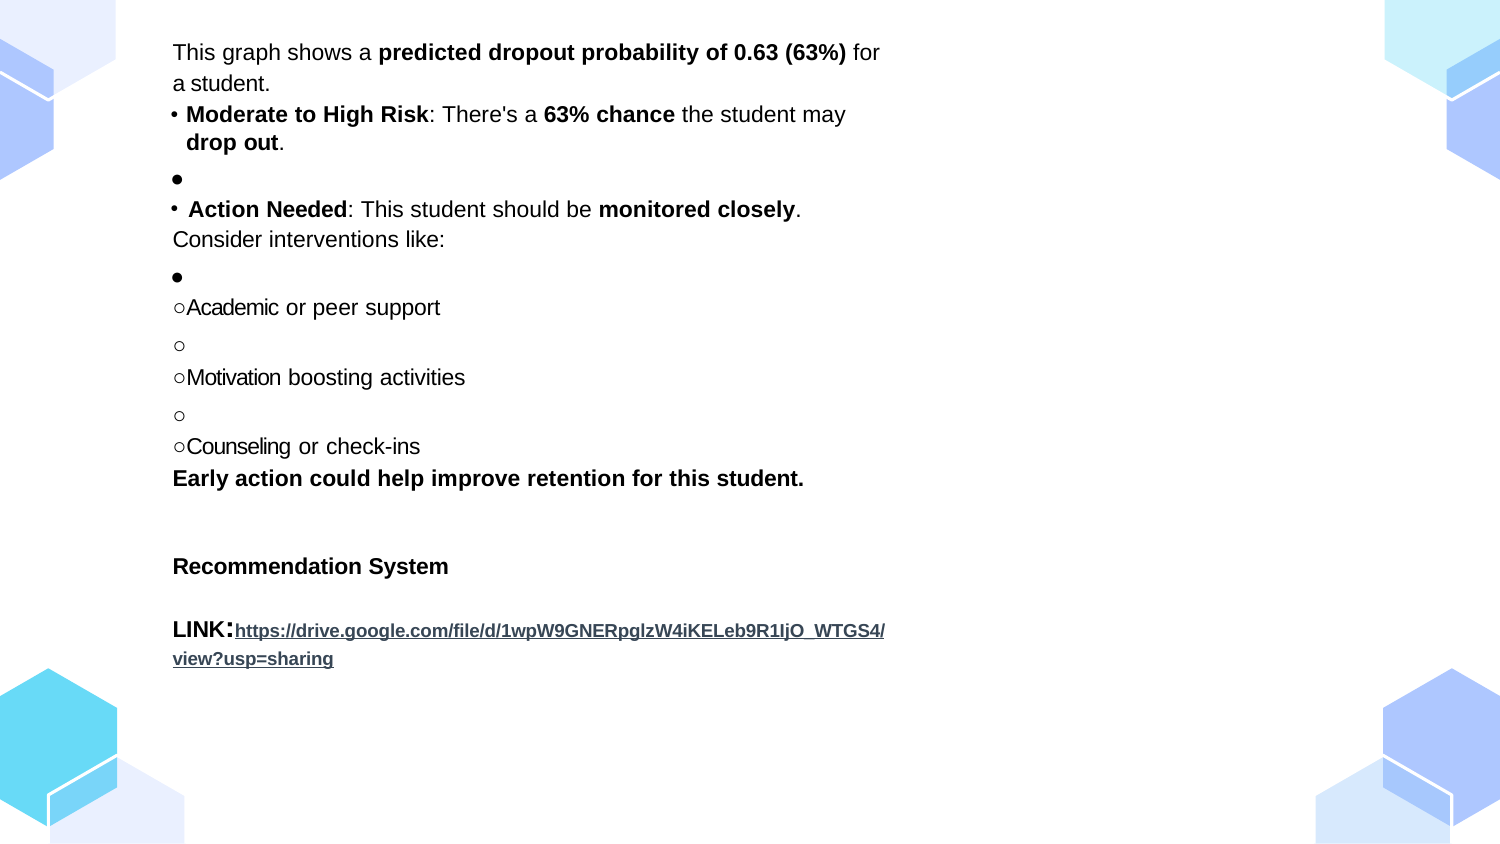

This graph shows a predicted dropout probability of 0.63 (63%) for a student.
Moderate to High Risk: There's a 63% chance the student may drop out.
●
	Action Needed: This student should be monitored closely. Consider interventions like:
●
○Academic or peer support
○
○Motivation boosting activities
○
○Counseling or check-ins
Early action could help improve retention for this student.

Recommendation System
LINK:https://drive.google.com/file/d/1wpW9GNERpglzW4iKELeb9R1IjO_WTGS4/ view?usp=sharing